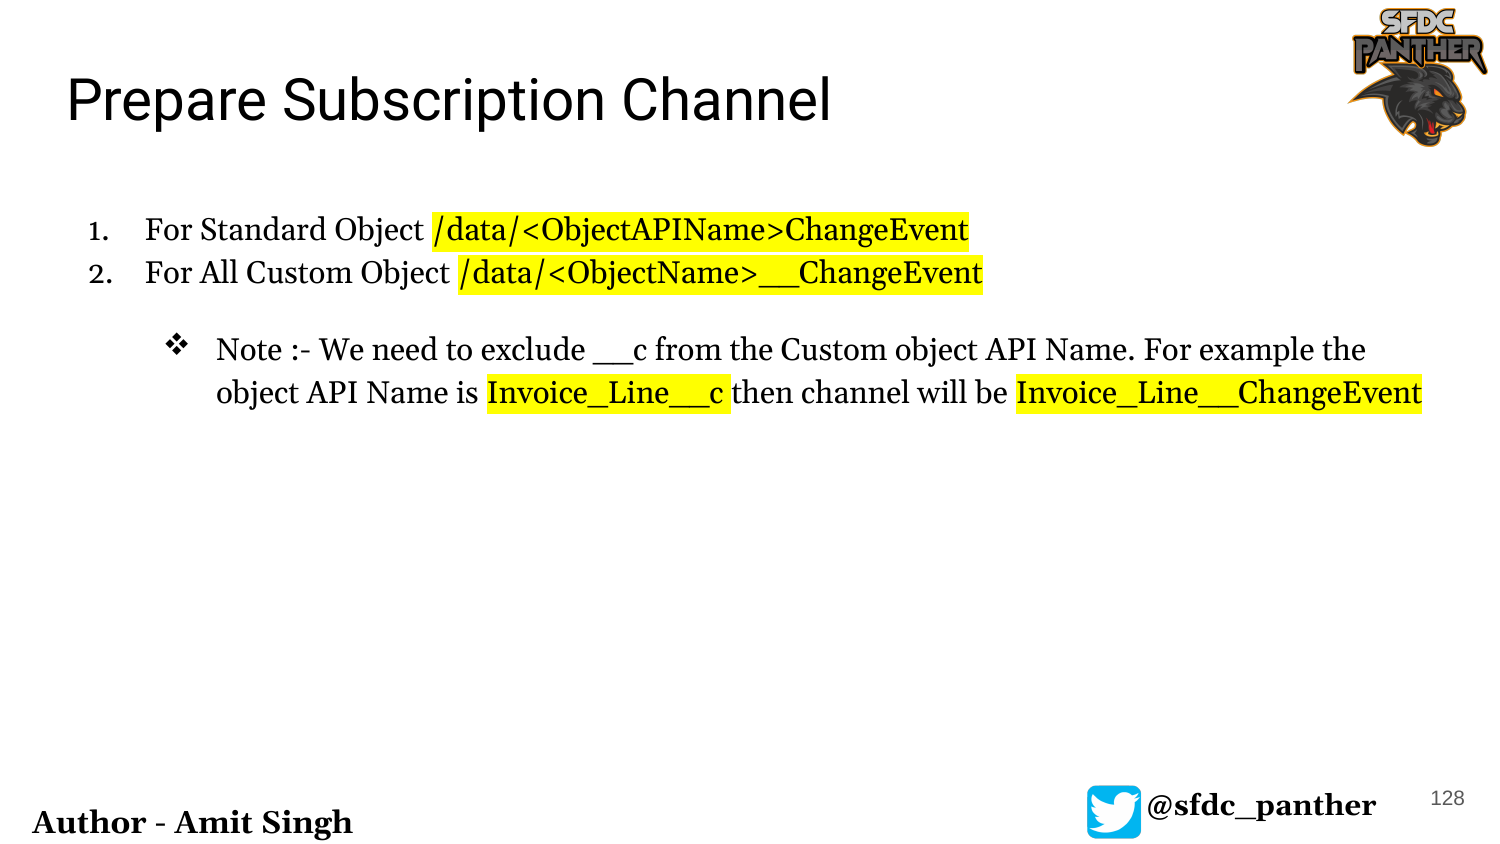

# Prepare Subscription Channel
For Standard Object /data/<ObjectAPIName>ChangeEvent
For All Custom Object /data/<ObjectName>__ChangeEvent
Note :- We need to exclude __c from the Custom object API Name. For example the object API Name is Invoice_Line__c then channel will be Invoice_Line__ChangeEvent
128